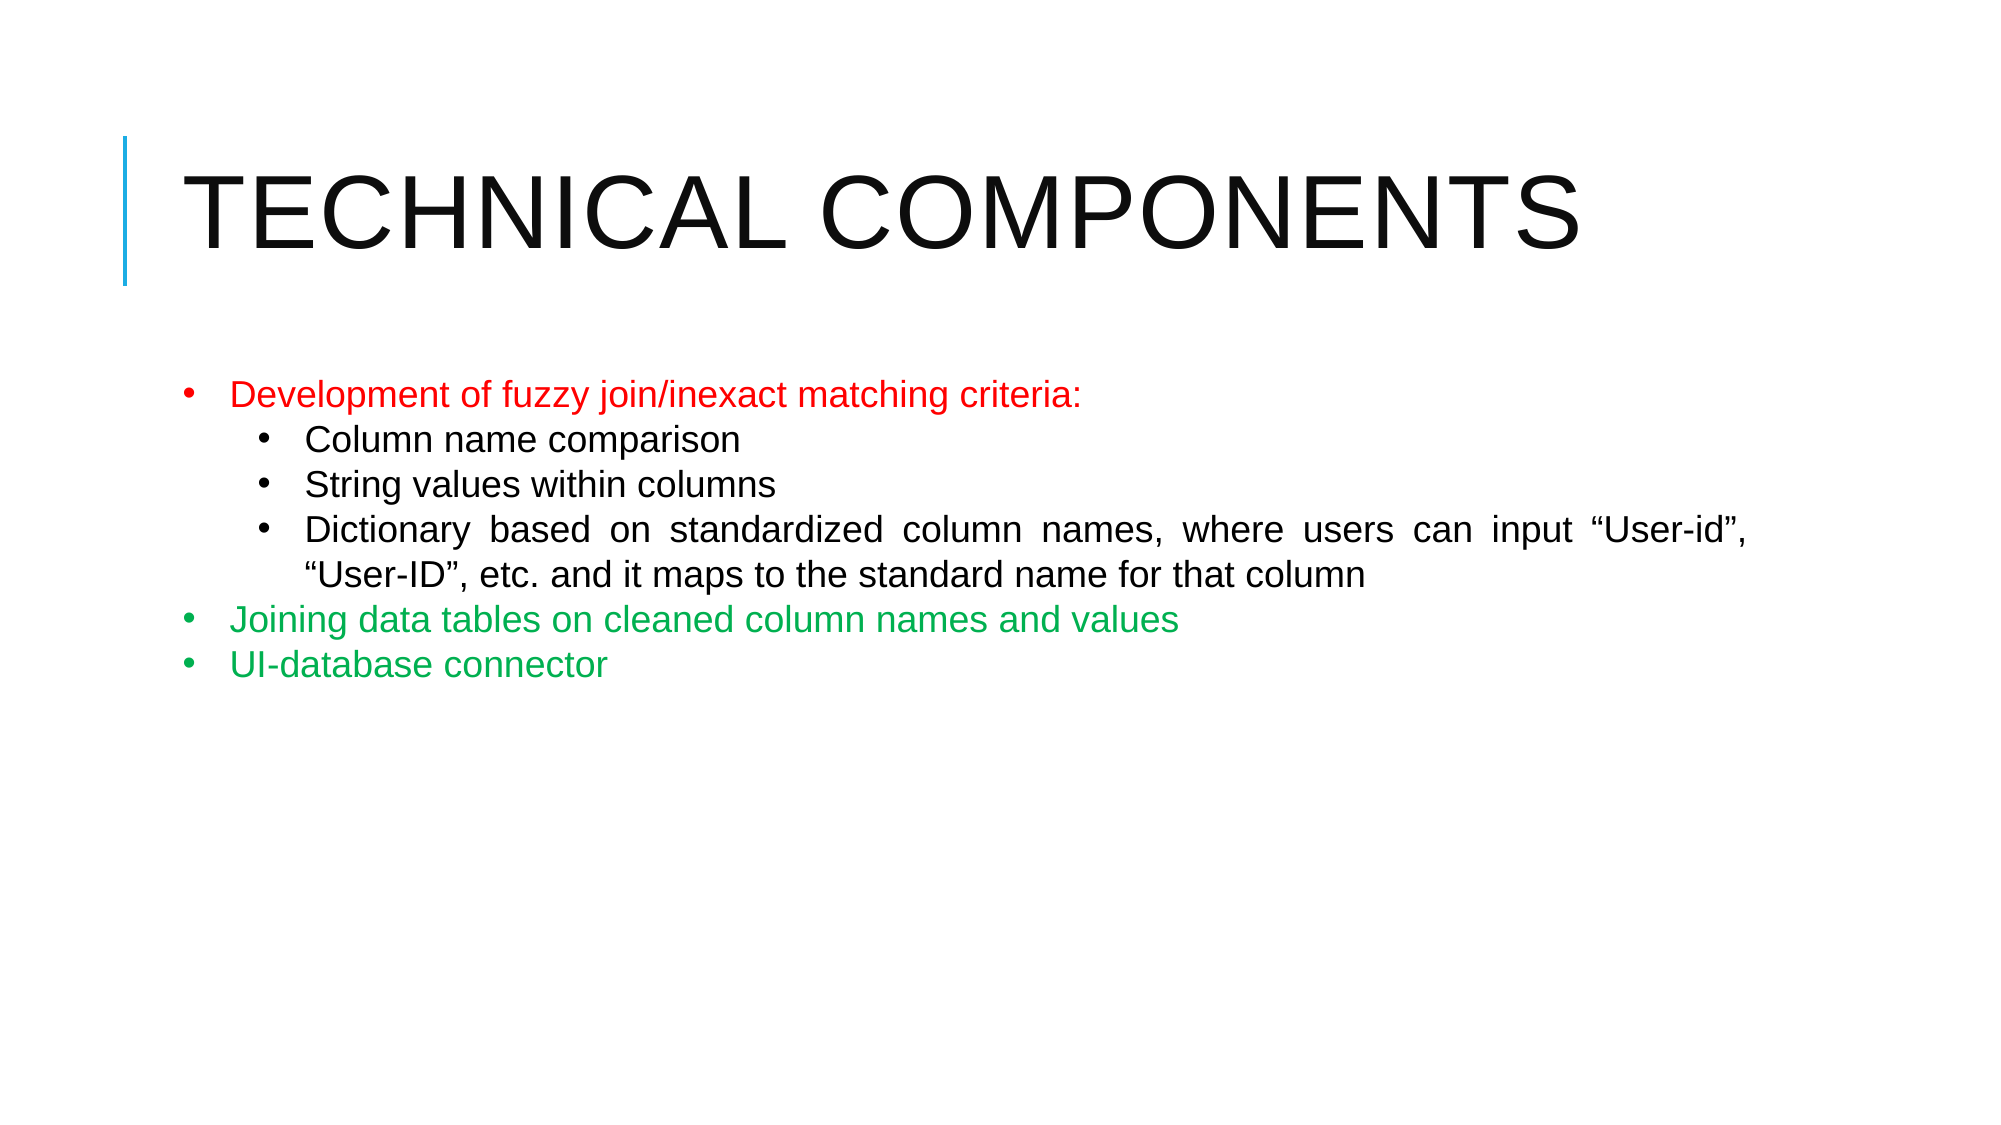

# Technical components
Development of fuzzy join/inexact matching criteria:
Column name comparison
String values within columns
Dictionary based on standardized column names, where users can input “User-id”, “User-ID”, etc. and it maps to the standard name for that column
Joining data tables on cleaned column names and values
UI-database connector